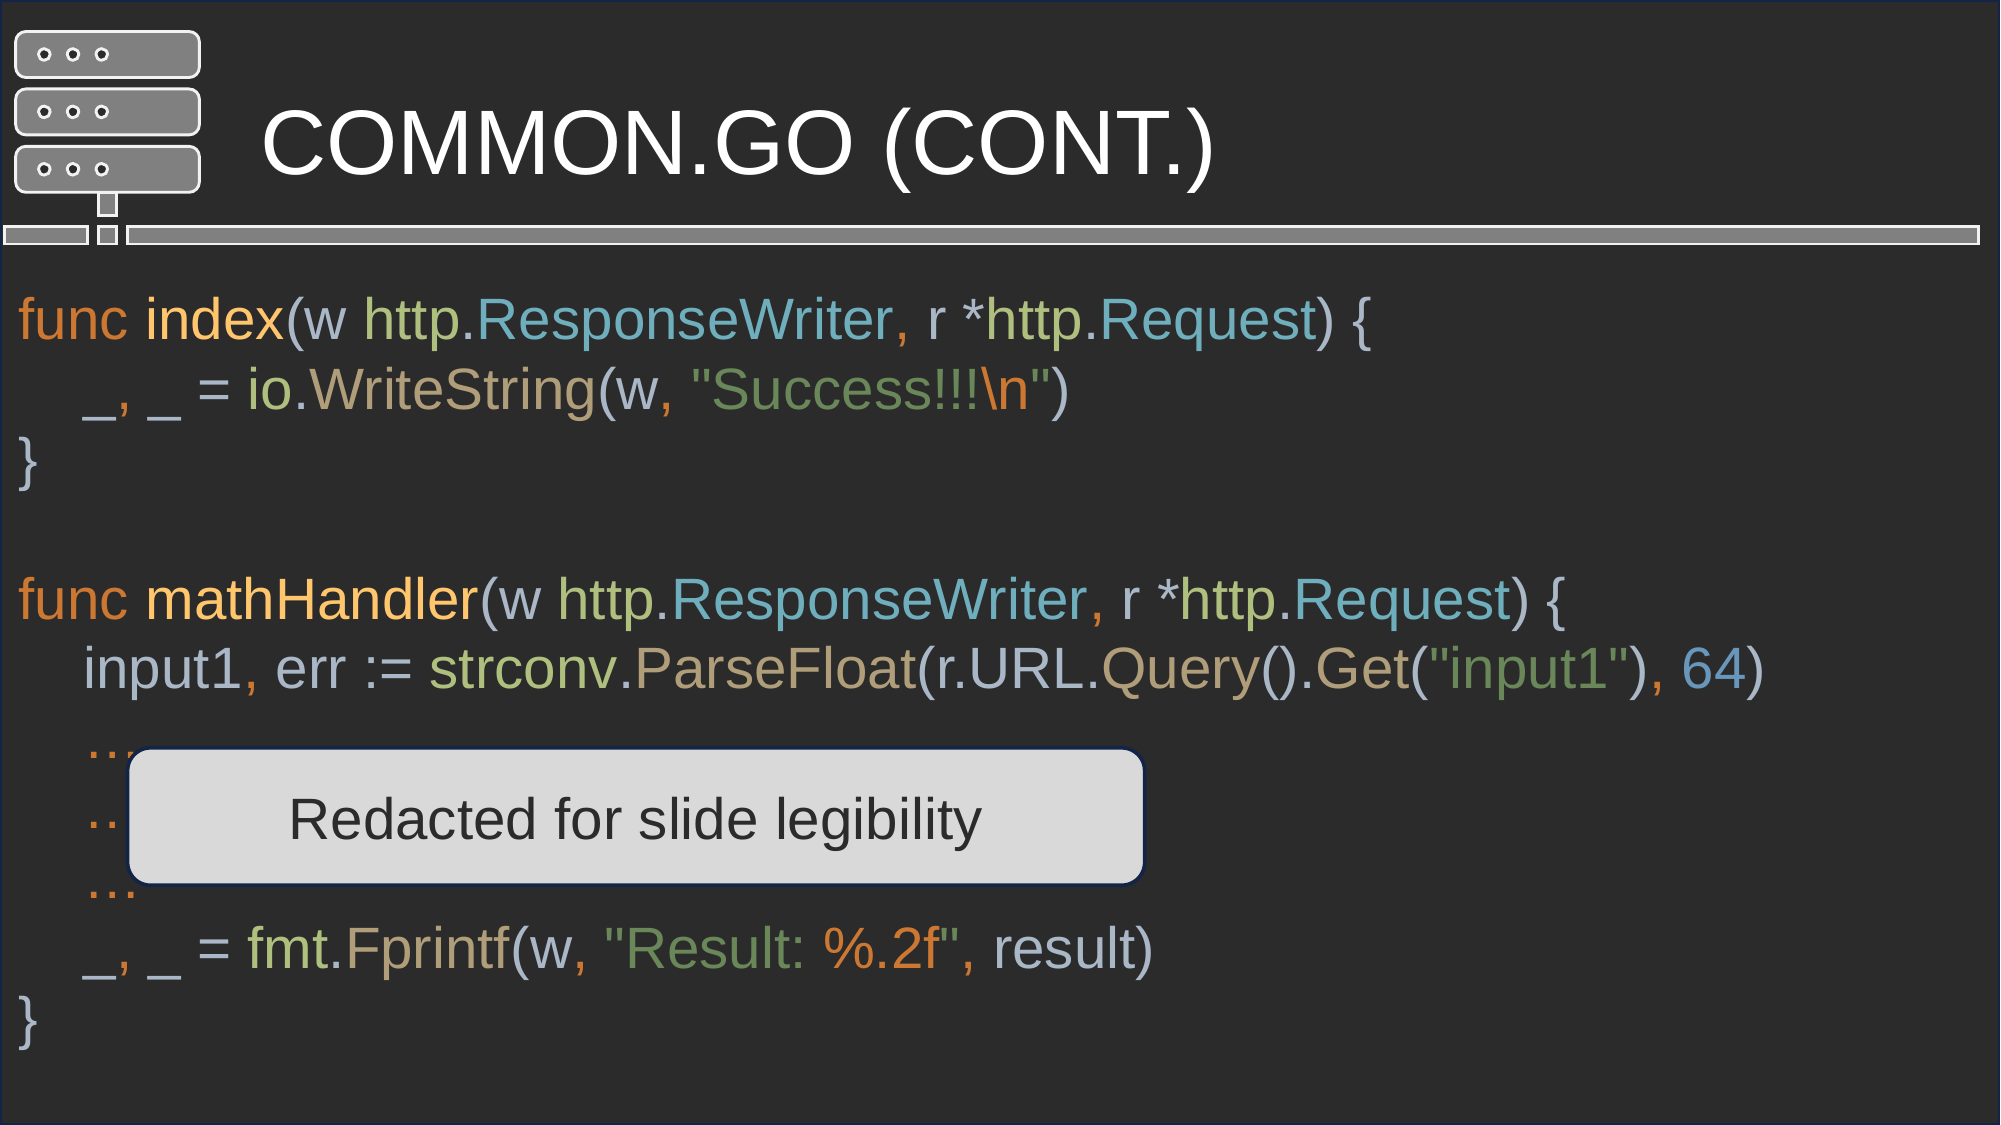

common.go (cont.)

func index(w http.ResponseWriter, r *http.Request) {
    _, _ = io.WriteString(w, "Success!!!\n")
}
func mathHandler(w http.ResponseWriter, r *http.Request) {
    input1, err := strconv.ParseFloat(r.URL.Query().Get("input1"), 64)
    …
    …
    …
    _, _ = fmt.Fprintf(w, "Result: %.2f", result)
}
Redacted for slide legibility